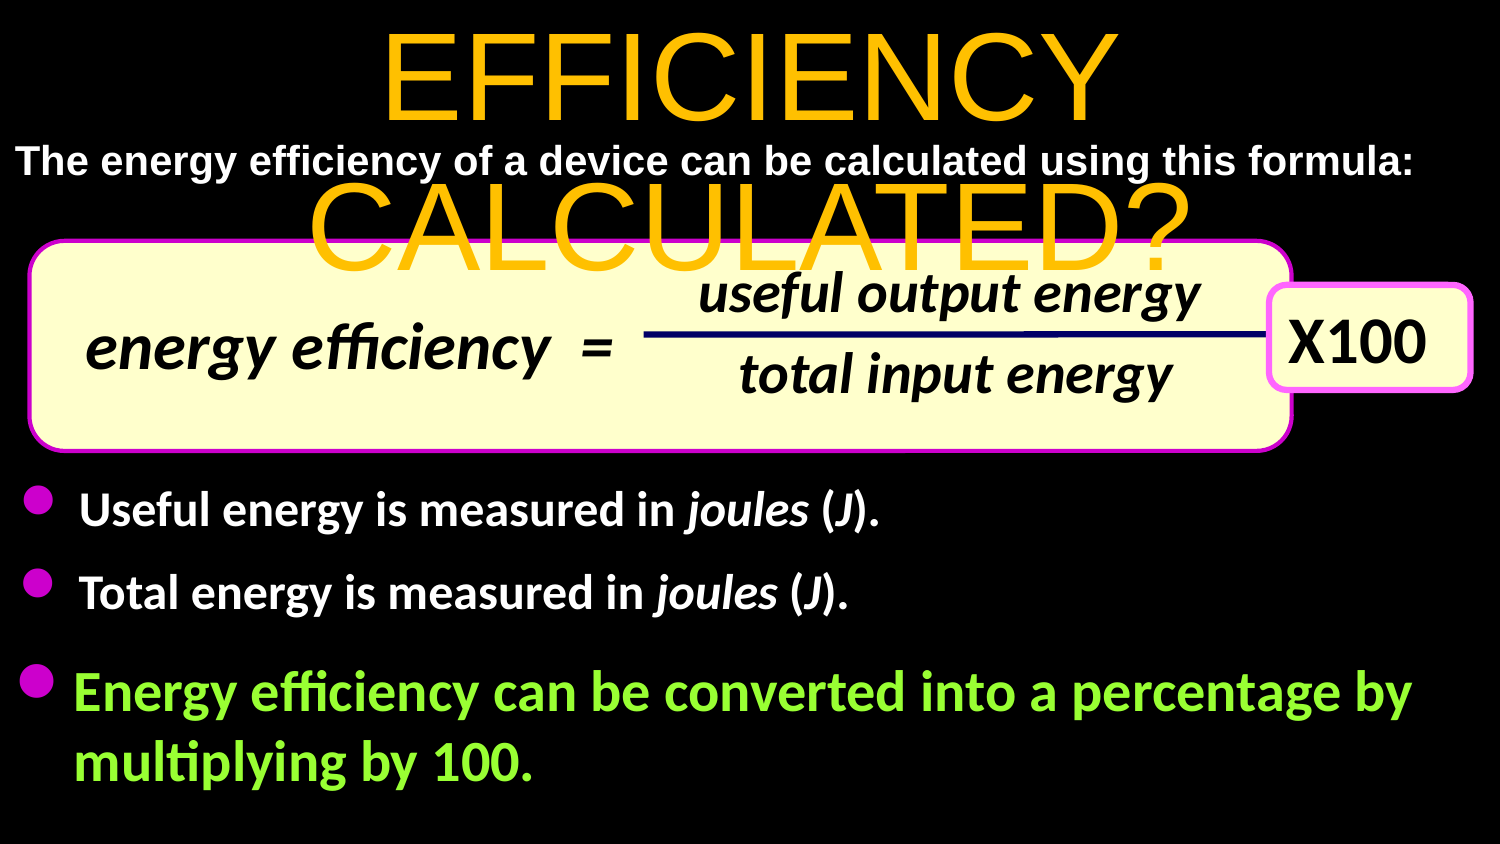

# HOW IS ENERGY EFFICIENCY CALCULATED?
The energy efficiency of a device can be calculated using this formula:

useful output energy
total input energy
energy efficiency  =

X100
Useful energy is measured in joules (J).
Total energy is measured in joules (J).
Energy efficiency can be converted into a percentage by multiplying by 100.